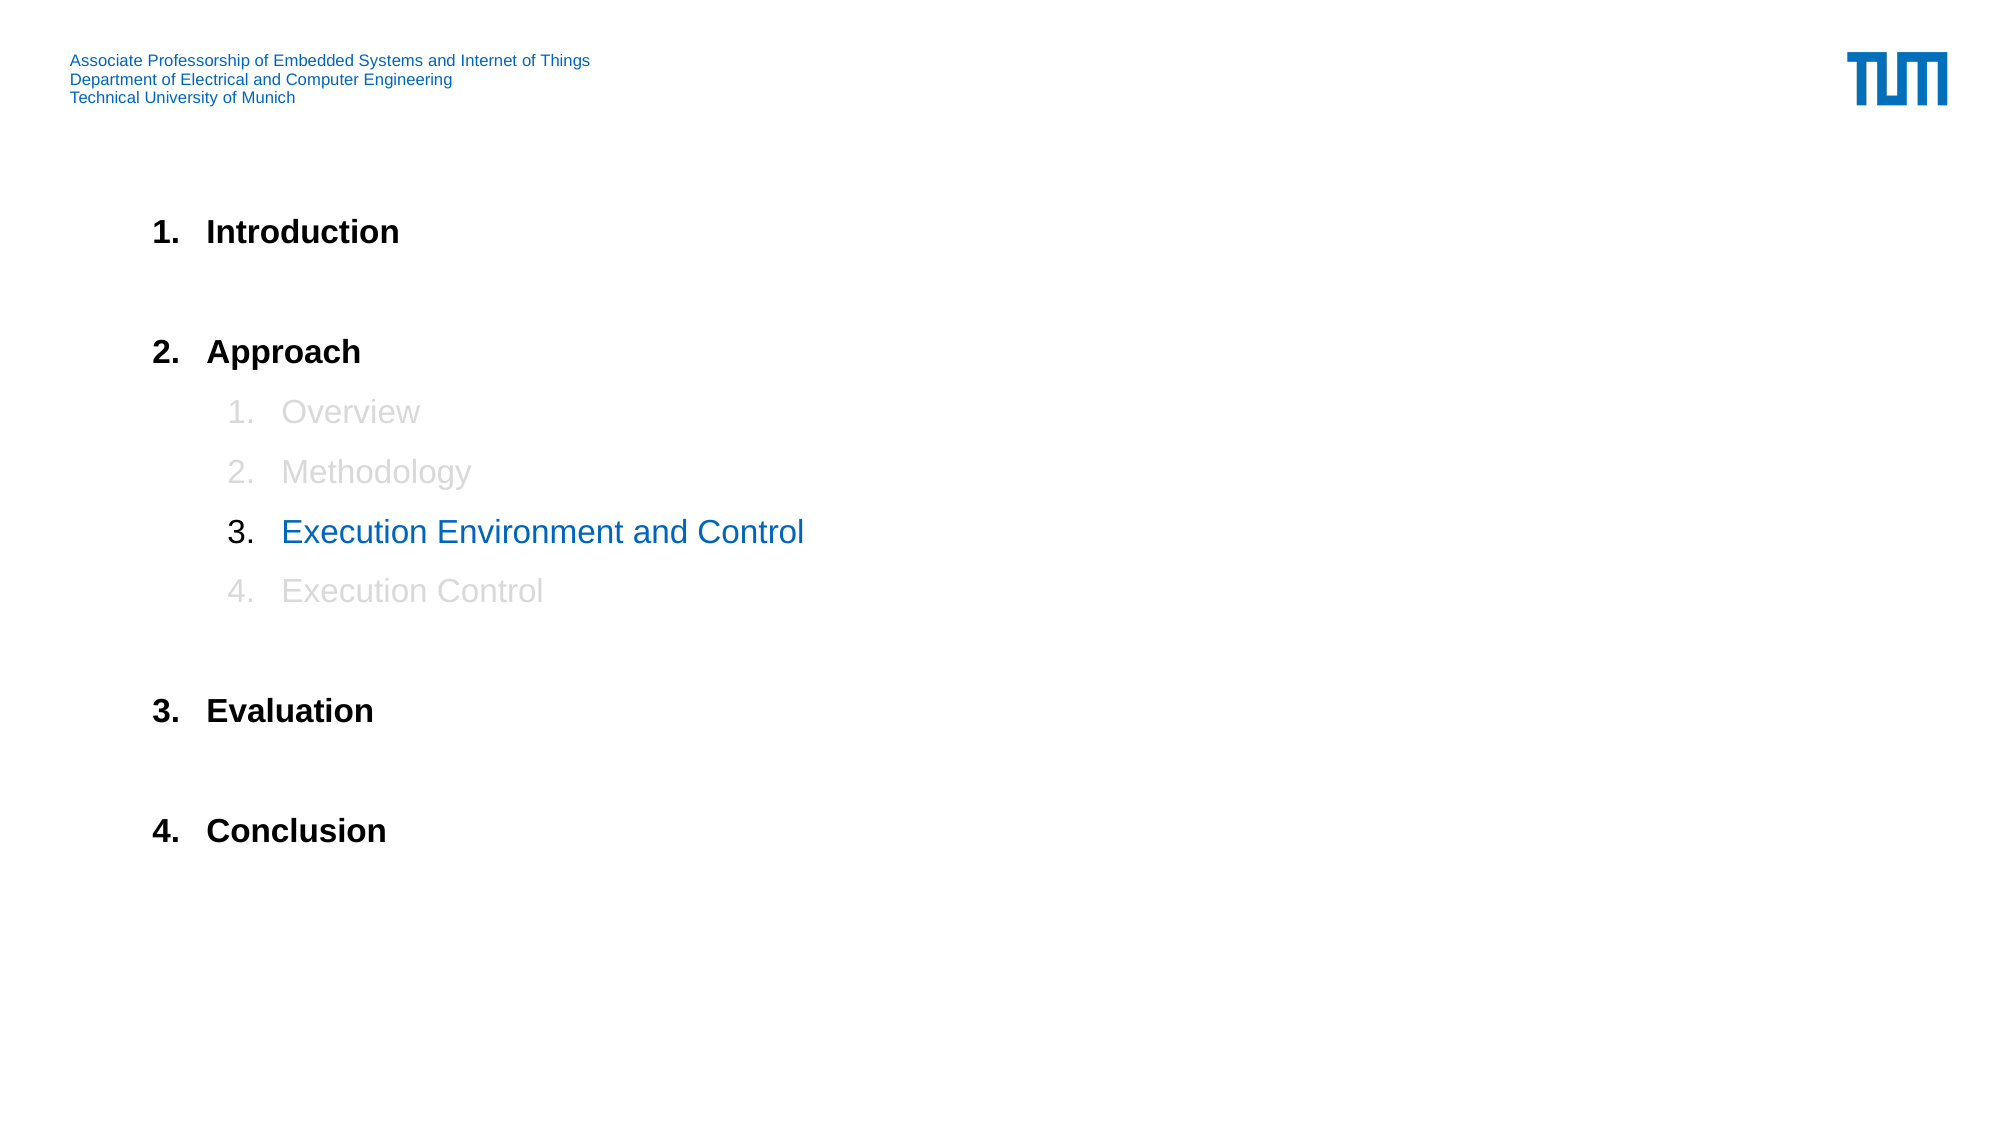

# Introduction

Approach
Overview
Methodology
Execution Environment and Control
Execution Control

Evaluation

Conclusion